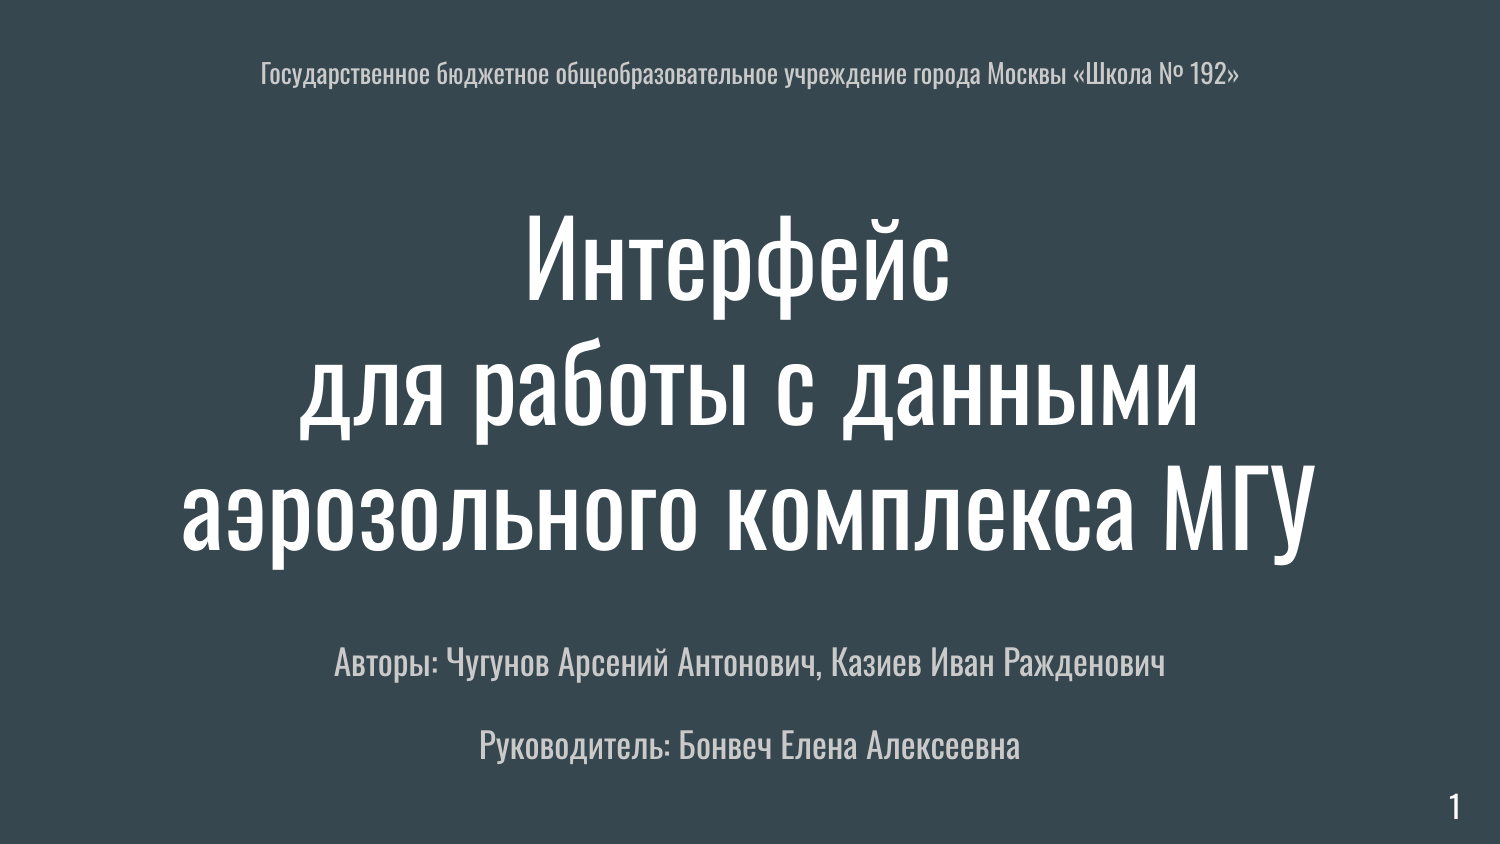

Государственное бюджетное общеобразовательное учреждение города Москвы «Школа № 192»
Интерфейс
для работы с данными аэрозольного комплекса МГУ
Авторы: Чугунов Арсений Антонович, Казиев Иван Ражденович
Руководитель: Бонвеч Елена Алексеевна

1